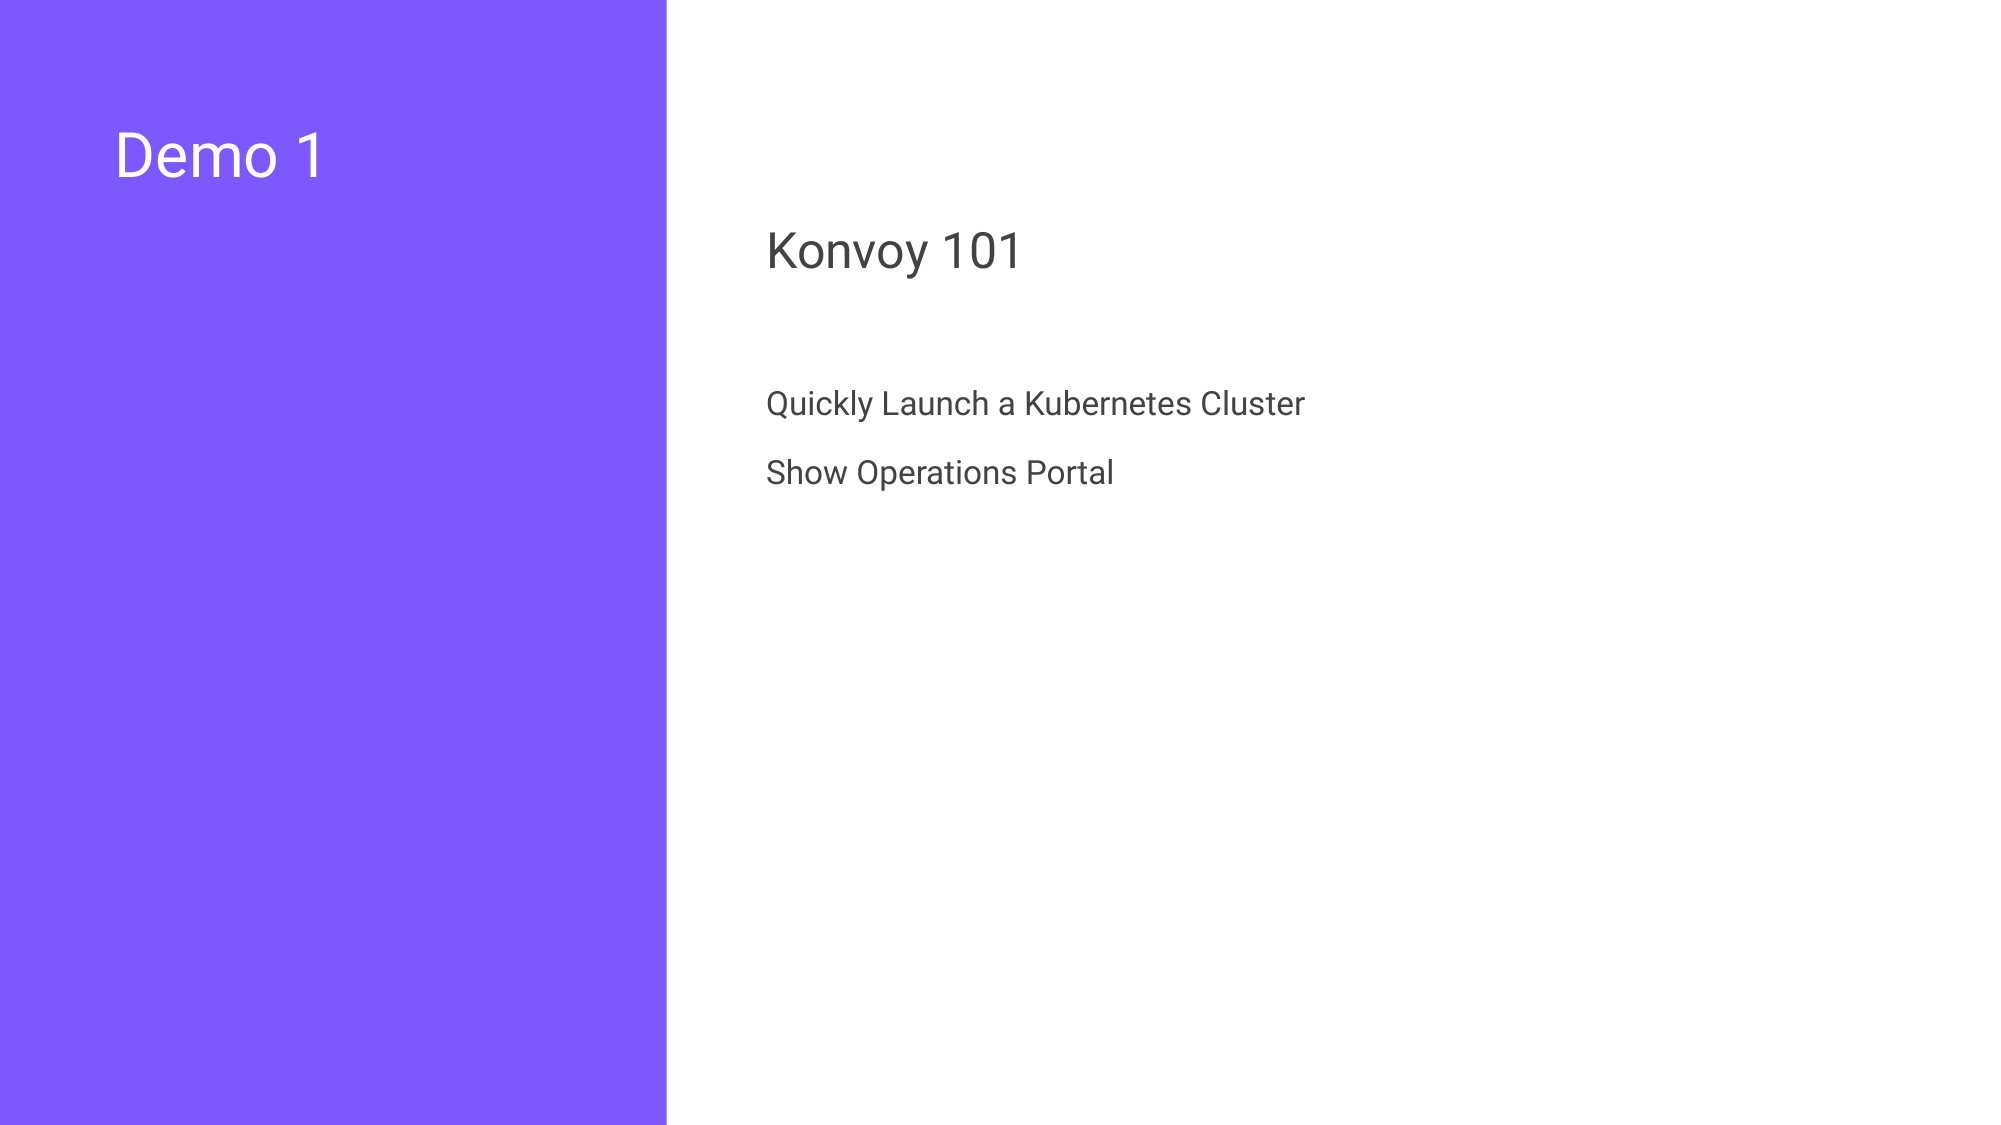

# Demo 1
Konvoy 101

Quickly Launch a Kubernetes Cluster
Show Operations Portal